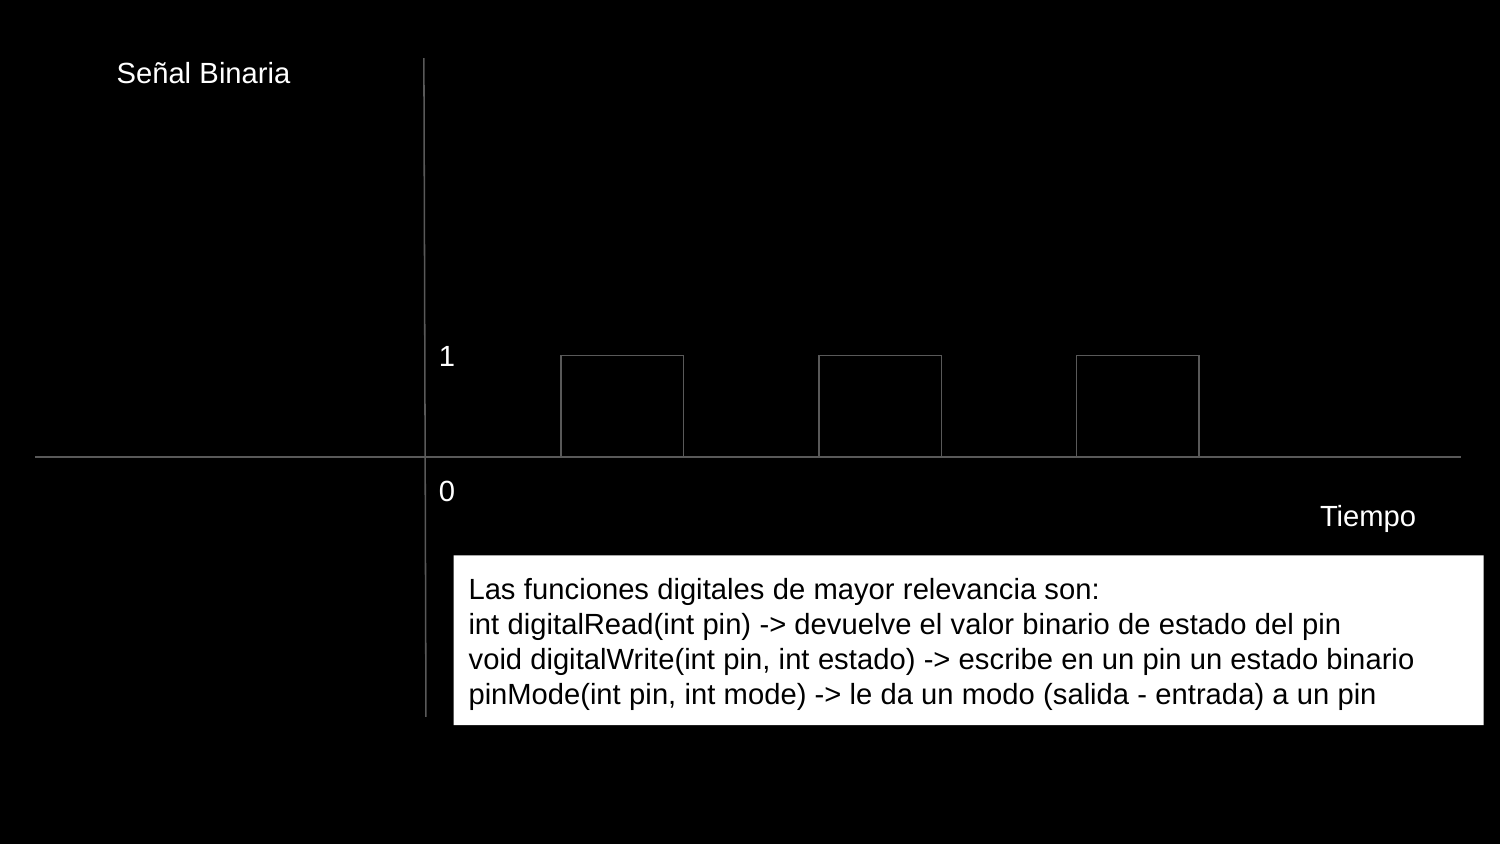

Señal Binaria
1
0
Tiempo
Las funciones digitales de mayor relevancia son:
int digitalRead(int pin) -> devuelve el valor binario de estado del pin
void digitalWrite(int pin, int estado) -> escribe en un pin un estado binario
pinMode(int pin, int mode) -> le da un modo (salida - entrada) a un pin